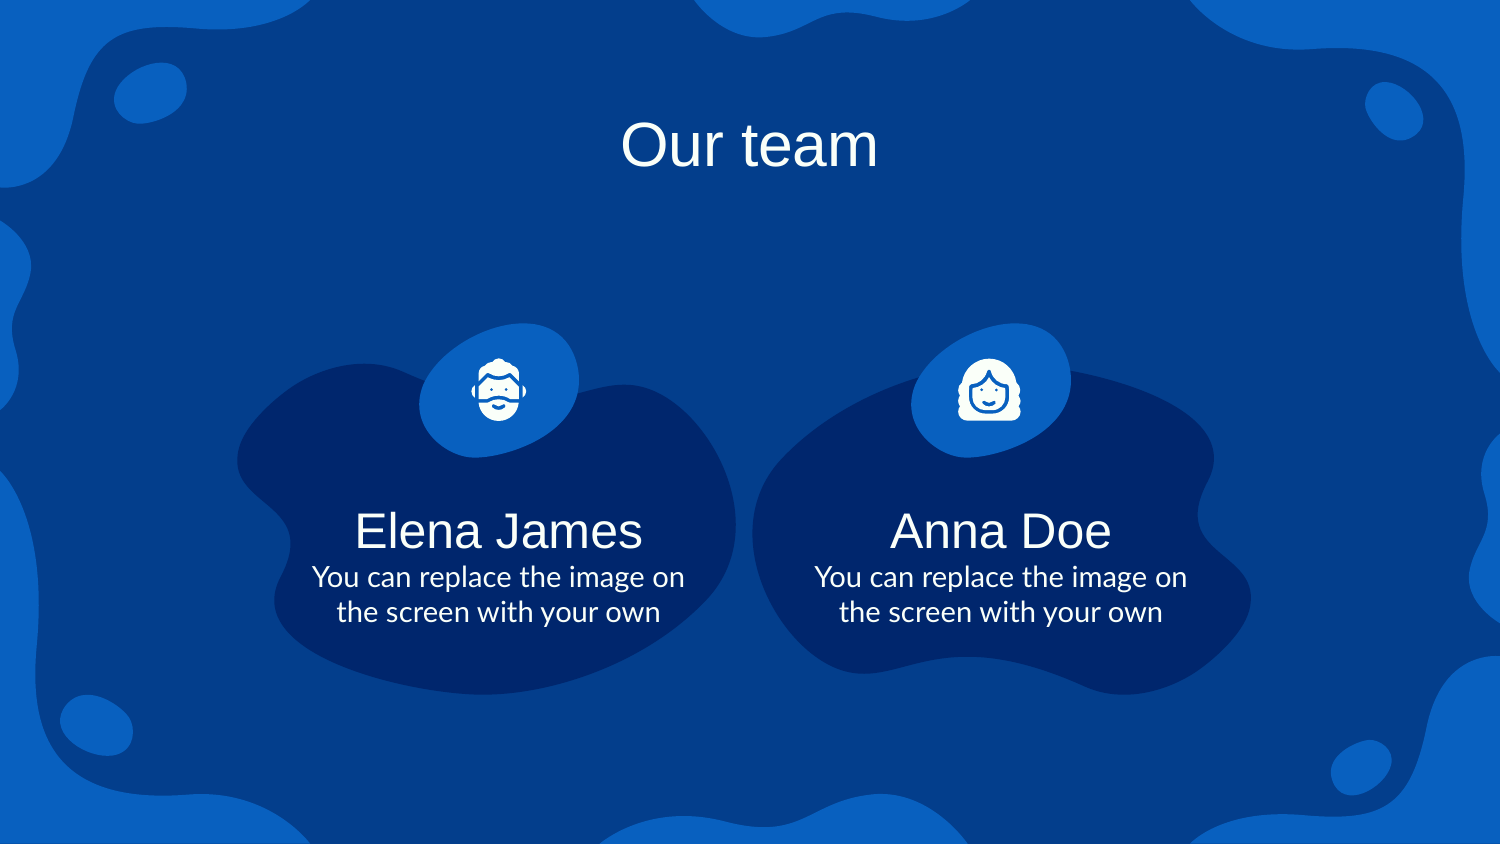

# Our team

Elena James
Anna Doe
You can replace the image on the screen with your own
You can replace the image on the screen with your own